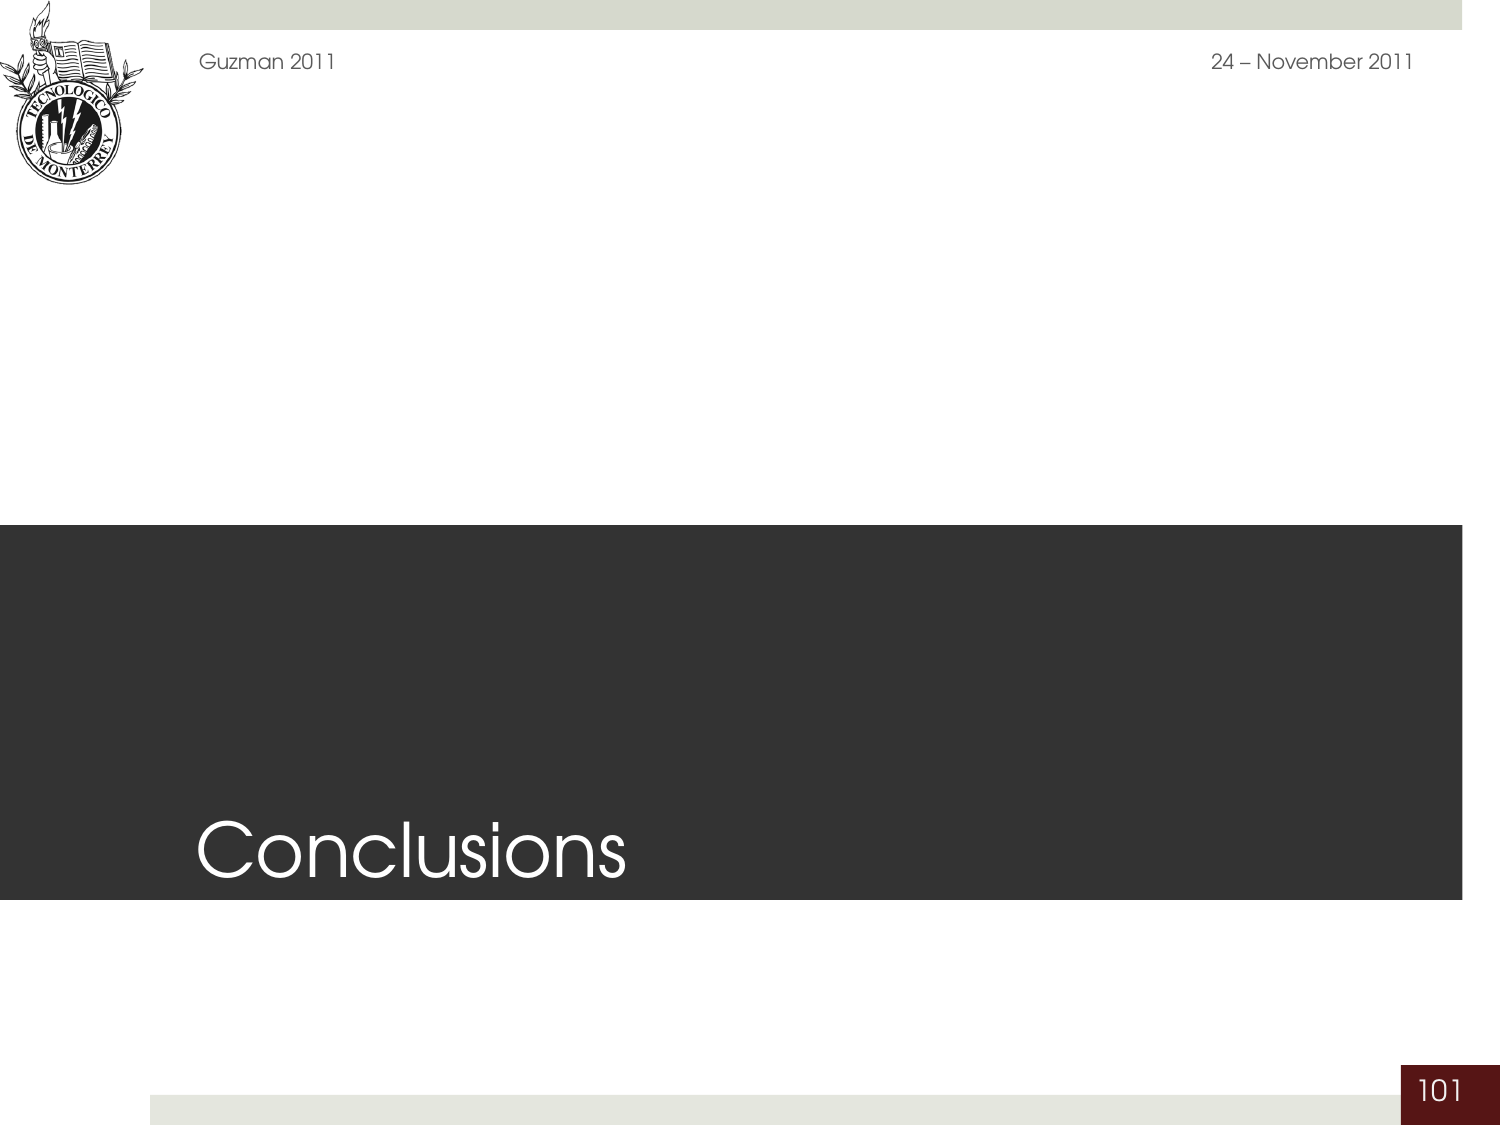

Guzman 2011
24 – November 2011
# Conclusions